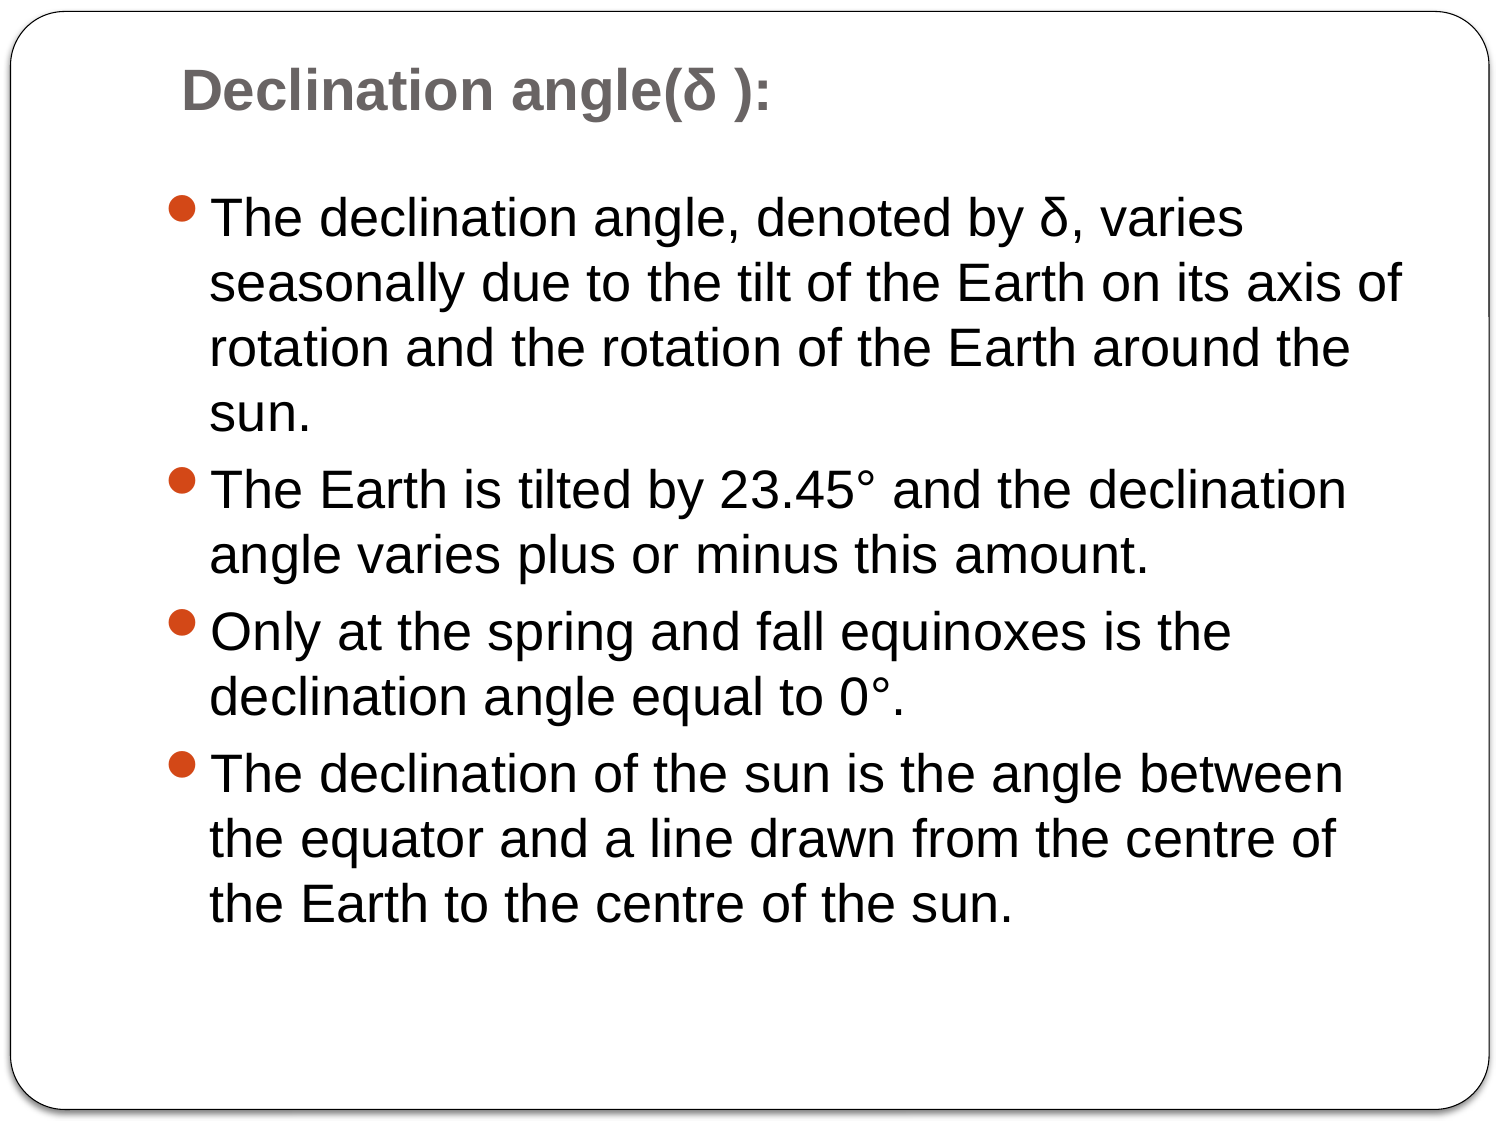

# Declination angle(δ ):
The declination angle, denoted by δ, varies seasonally due to the tilt of the Earth on its axis of rotation and the rotation of the Earth around the sun.
The Earth is tilted by 23.45° and the declination angle varies plus or minus this amount.
Only at the spring and fall equinoxes is the declination angle equal to 0°.
The declination of the sun is the angle between the equator and a line drawn from the centre of the Earth to the centre of the sun.